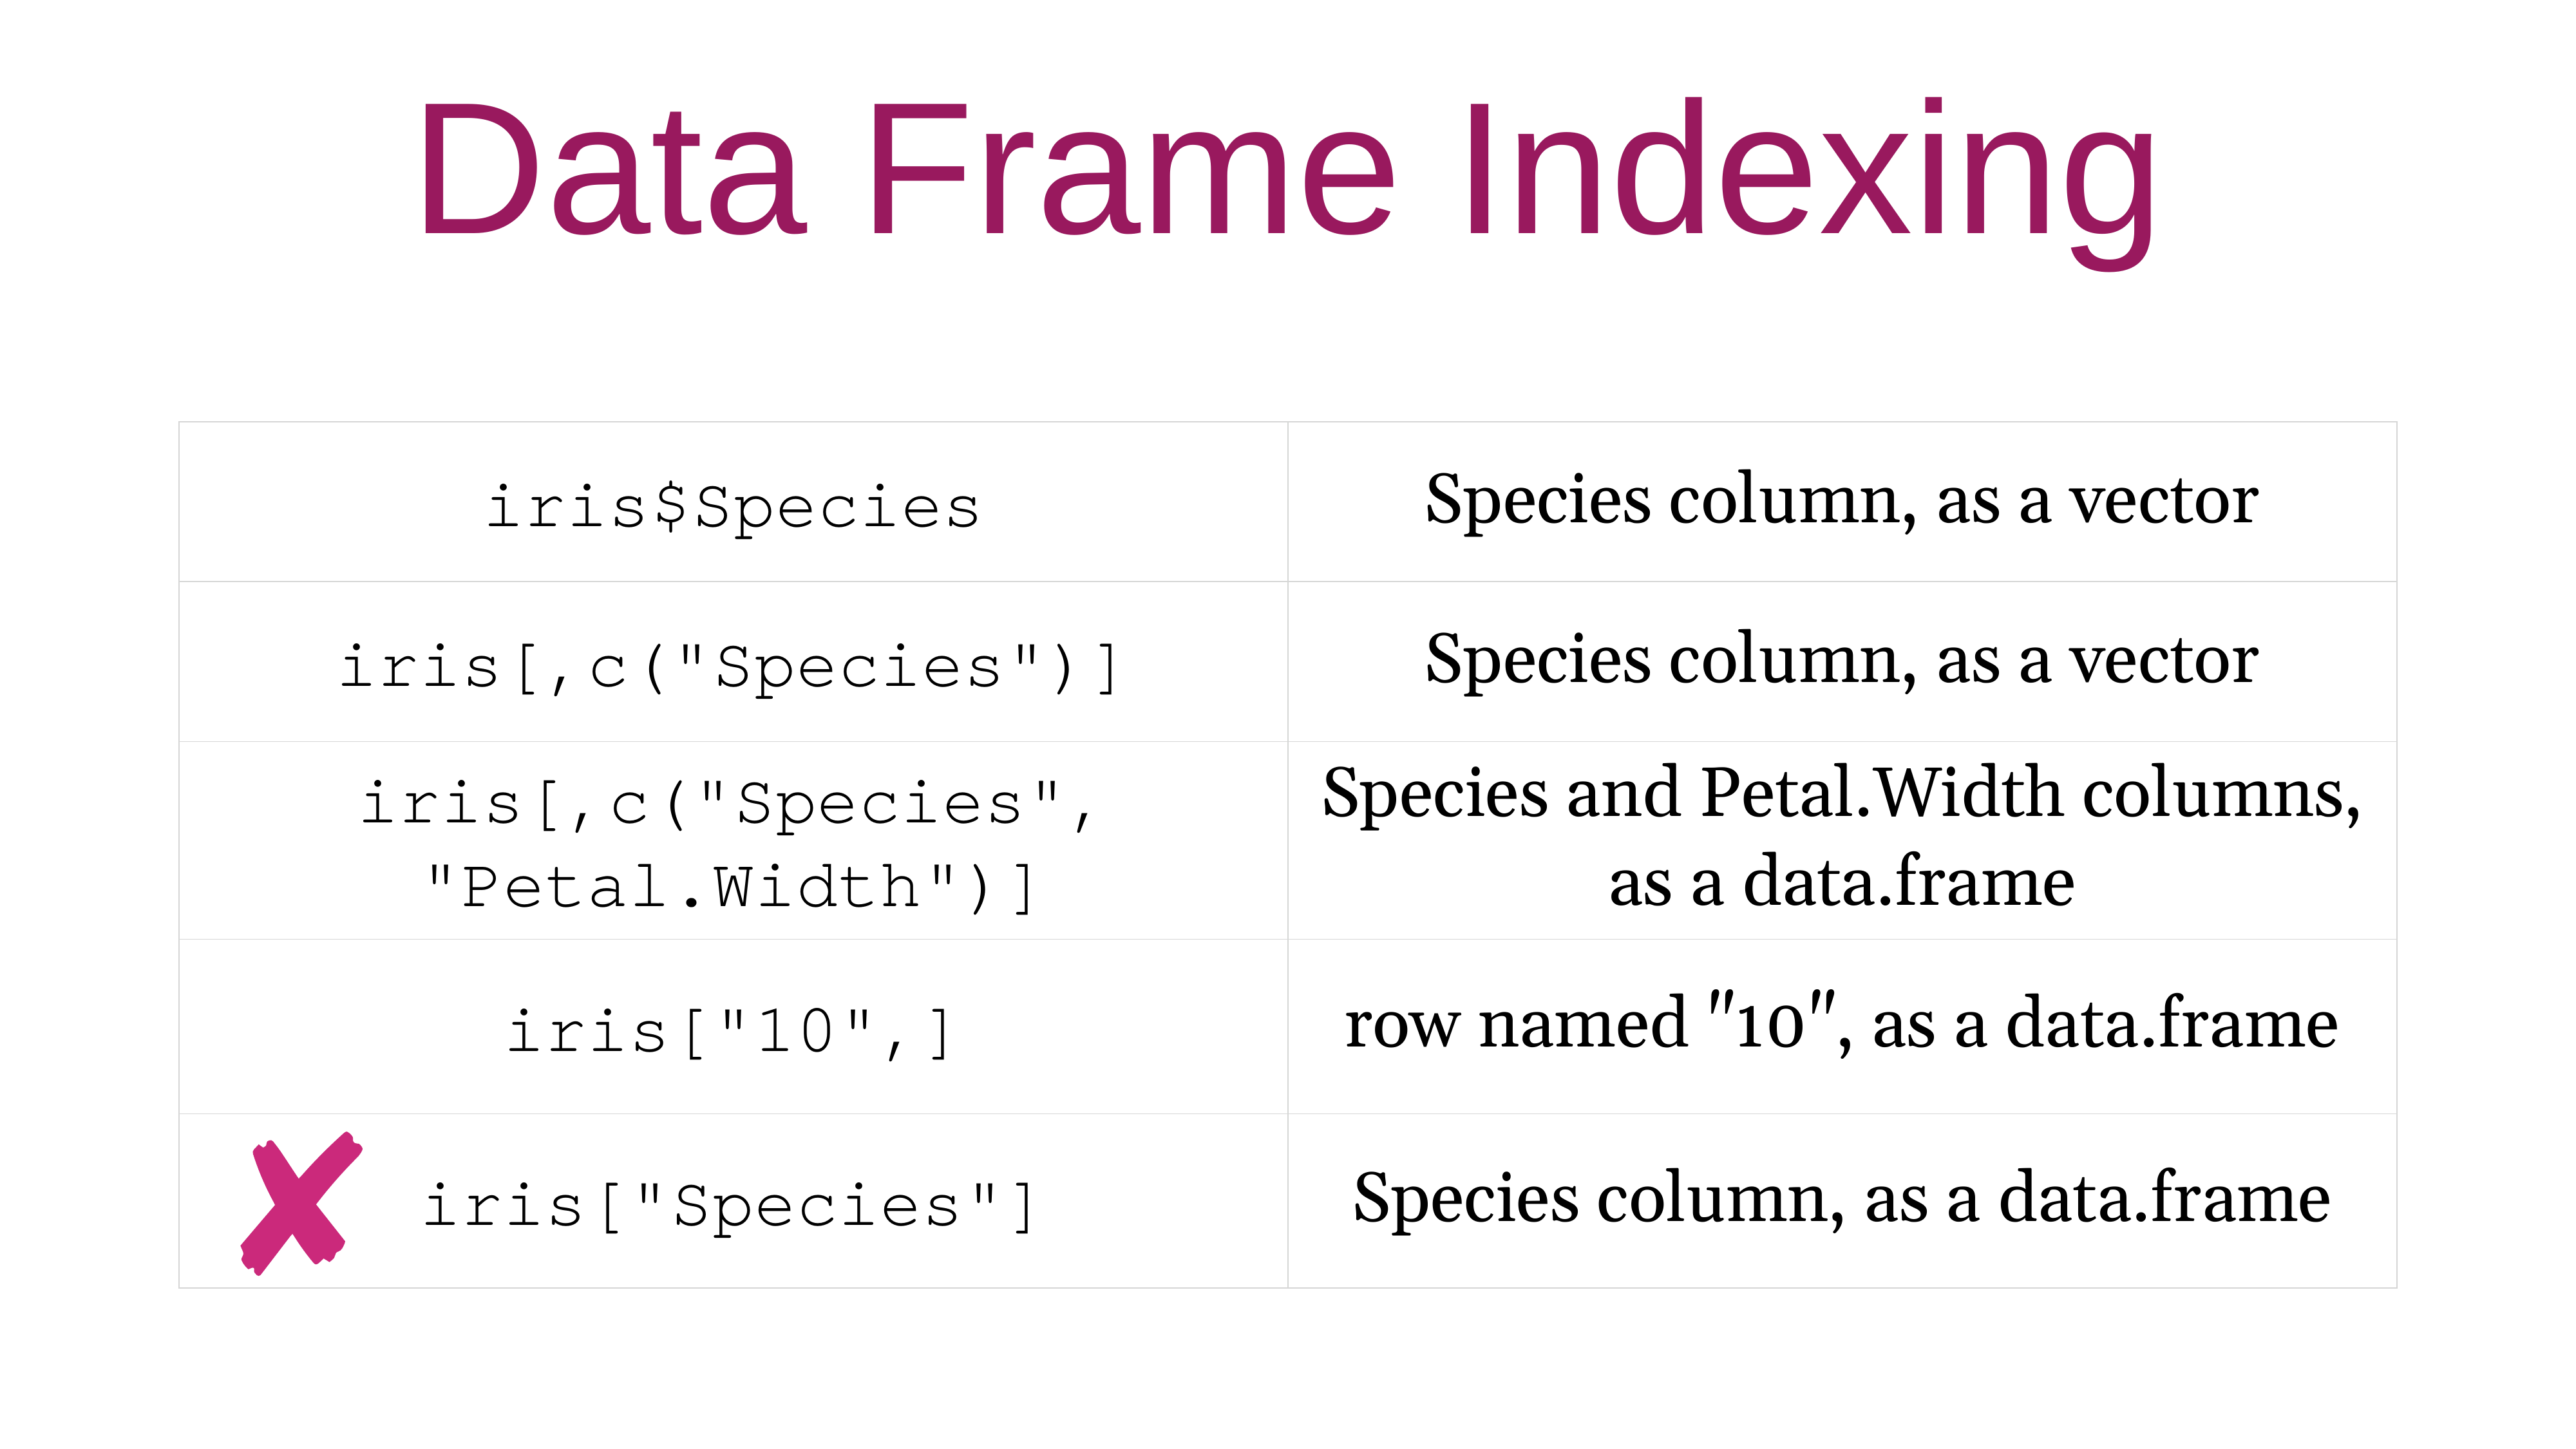

Data Frame Indexing
| iris$Species | Species column, as a vector |
| --- | --- |
| iris[,c("Species")] | Species column, as a vector |
| iris[,c("Species", "Petal.Width")] | Species and Petal.Width columns, as a data.frame |
| iris["10",] | row named "10", as a data.frame |
| iris["Species"] | Species column, as a data.frame |